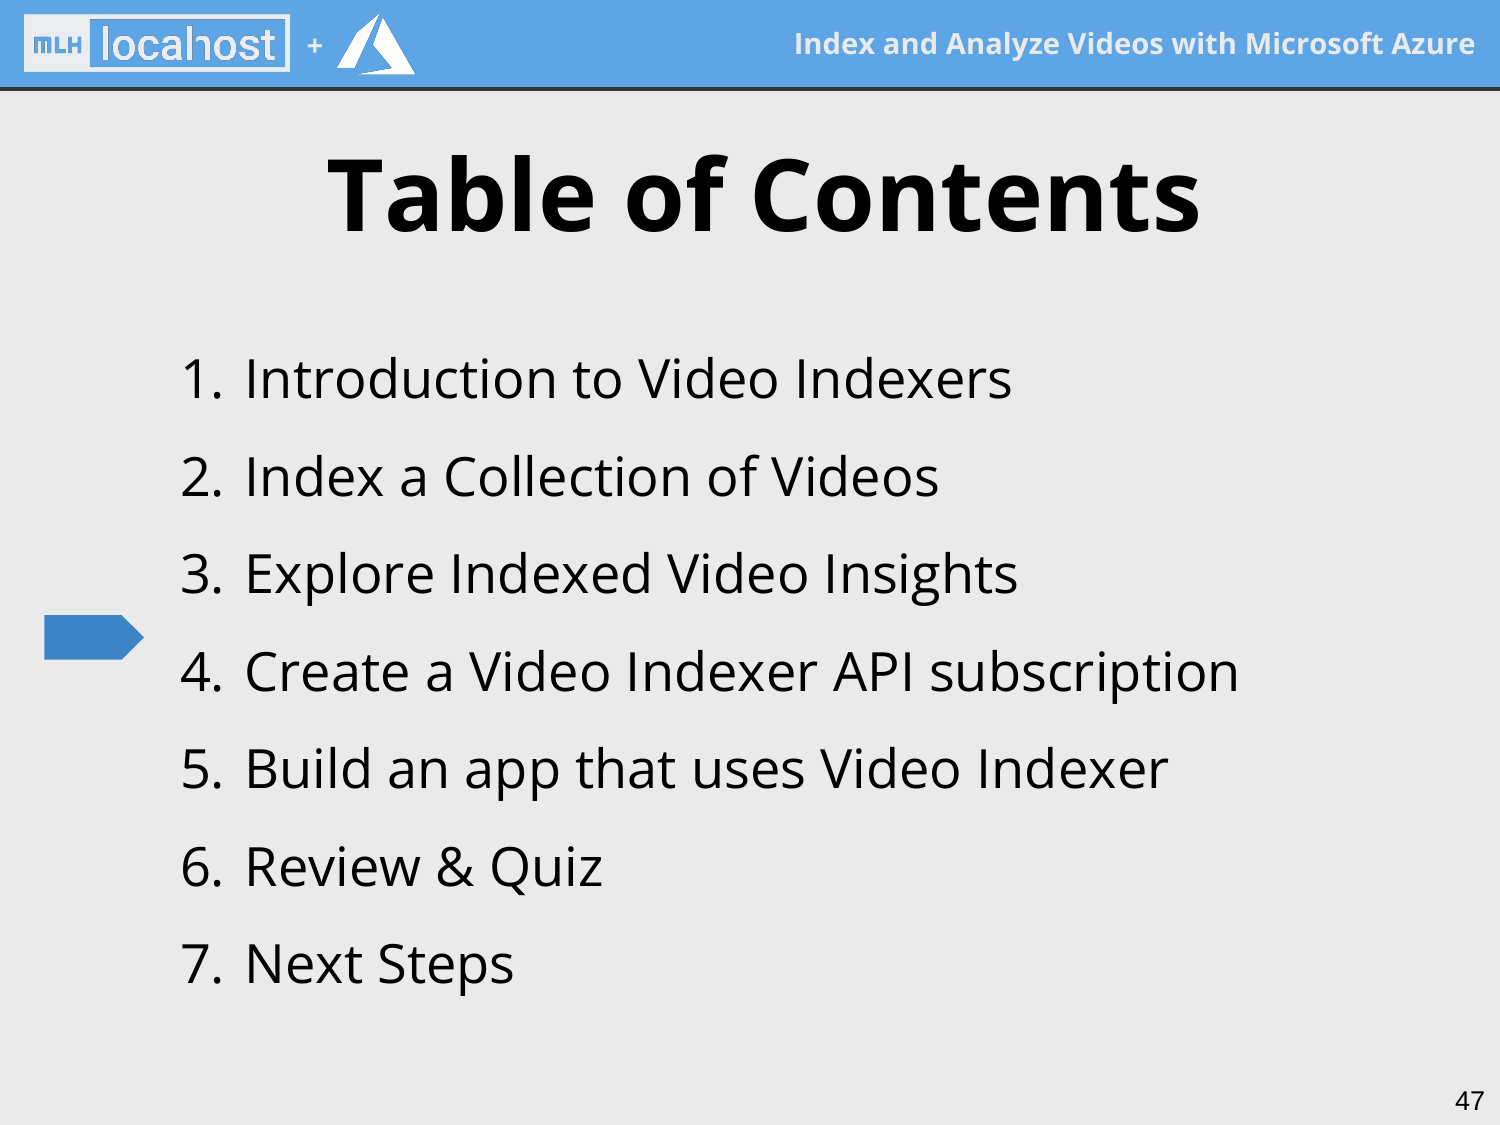

Table of Contents
Introduction to Video Indexers
Index a Collection of Videos
Explore Indexed Video Insights
Create a Video Indexer API subscription
Build an app that uses Video Indexer
Review & Quiz
Next Steps